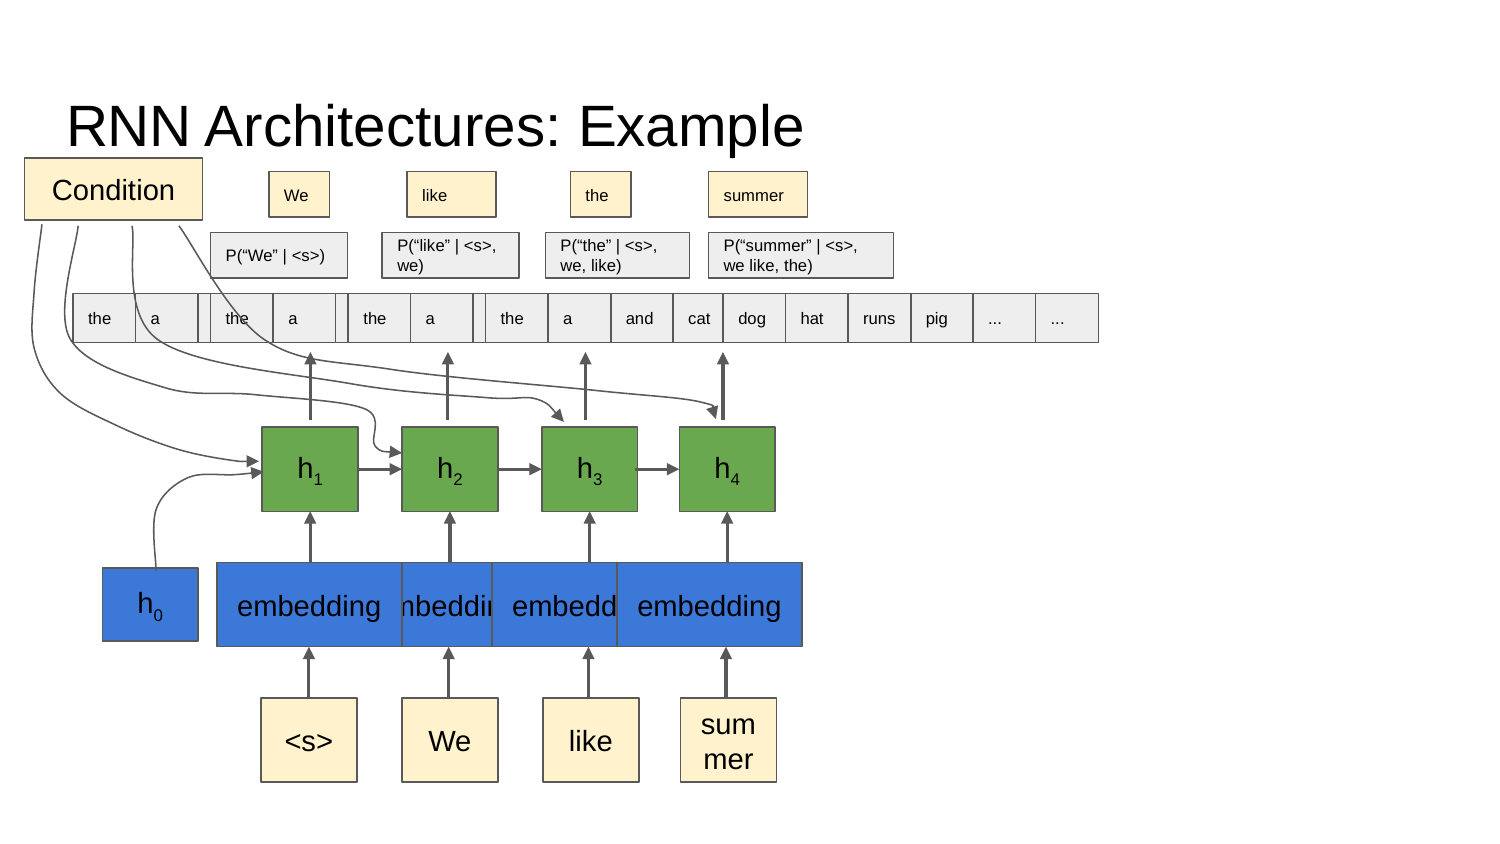

# RNN Architectures: Example
Condition

We
P(“We” | <s>)
like
P(“like” | <s>, we)
the
P(“the” | <s>, we, like)
summer
P(“summer” | <s>, we like, the)

the
a
and
cat
dog
hat
runs
pig
...
...
the
a
and
cat
dog
hat
runs
pig
...
...
the
a
and
cat
dog
hat
runs
pig
...
...
the
a
and
cat
dog
hat
runs
pig
...
...
h1

embedding
h0
<s>
h2
embedding
We
h3
embedding
like
h4
embedding
summer